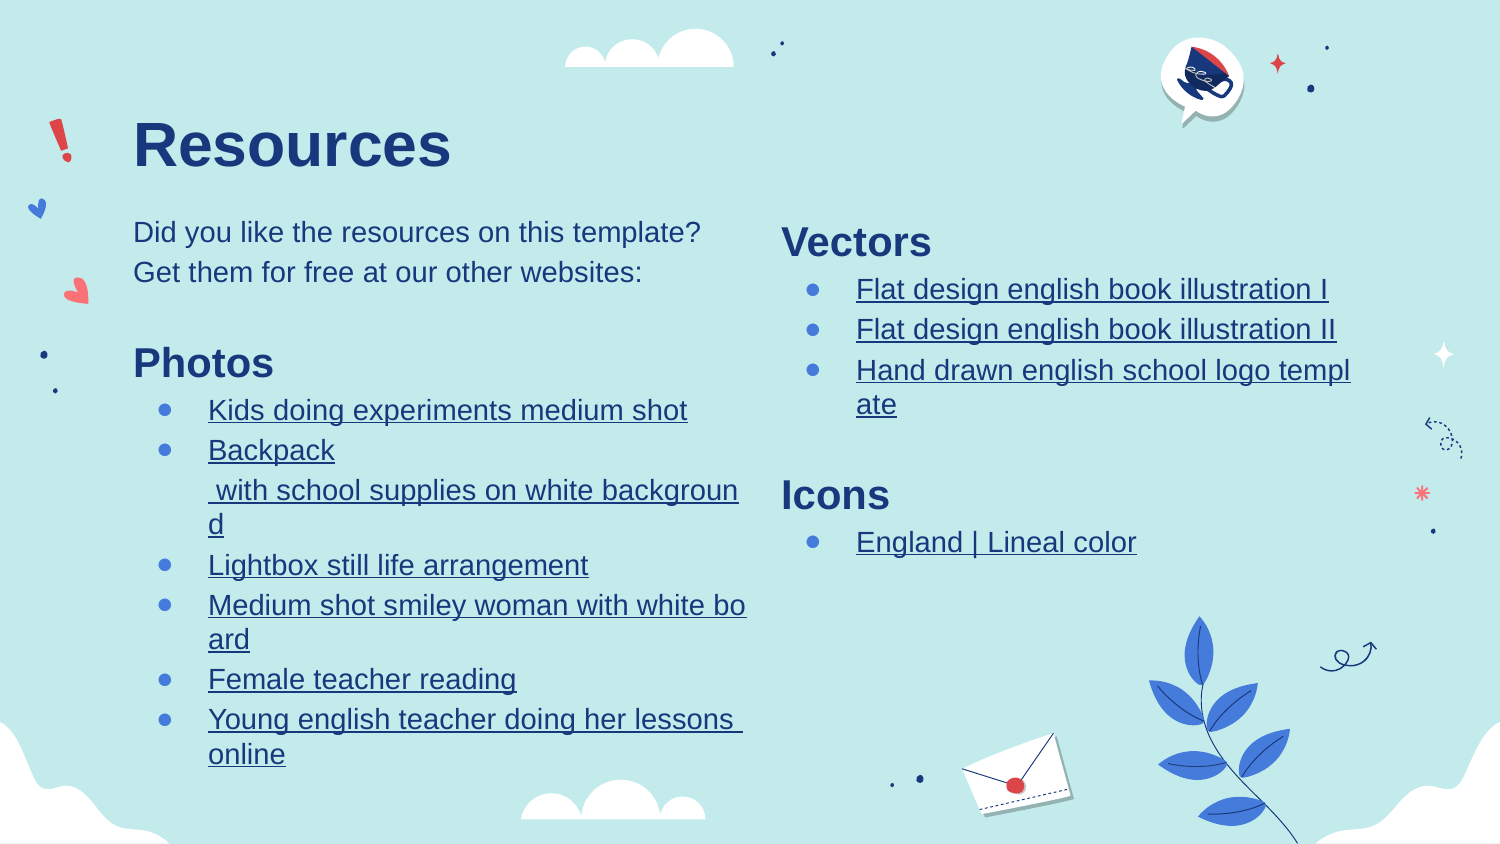

# Resources
Did you like the resources on this template? Get them for free at our other websites:
Photos
Kids doing experiments medium shot
Backpack with school supplies on white background
Lightbox still life arrangement
Medium shot smiley woman with white board
Female teacher reading
Young english teacher doing her lessons online
Vectors
Flat design english book illustration I
Flat design english book illustration II
Hand drawn english school logo template

Icons
England | Lineal color